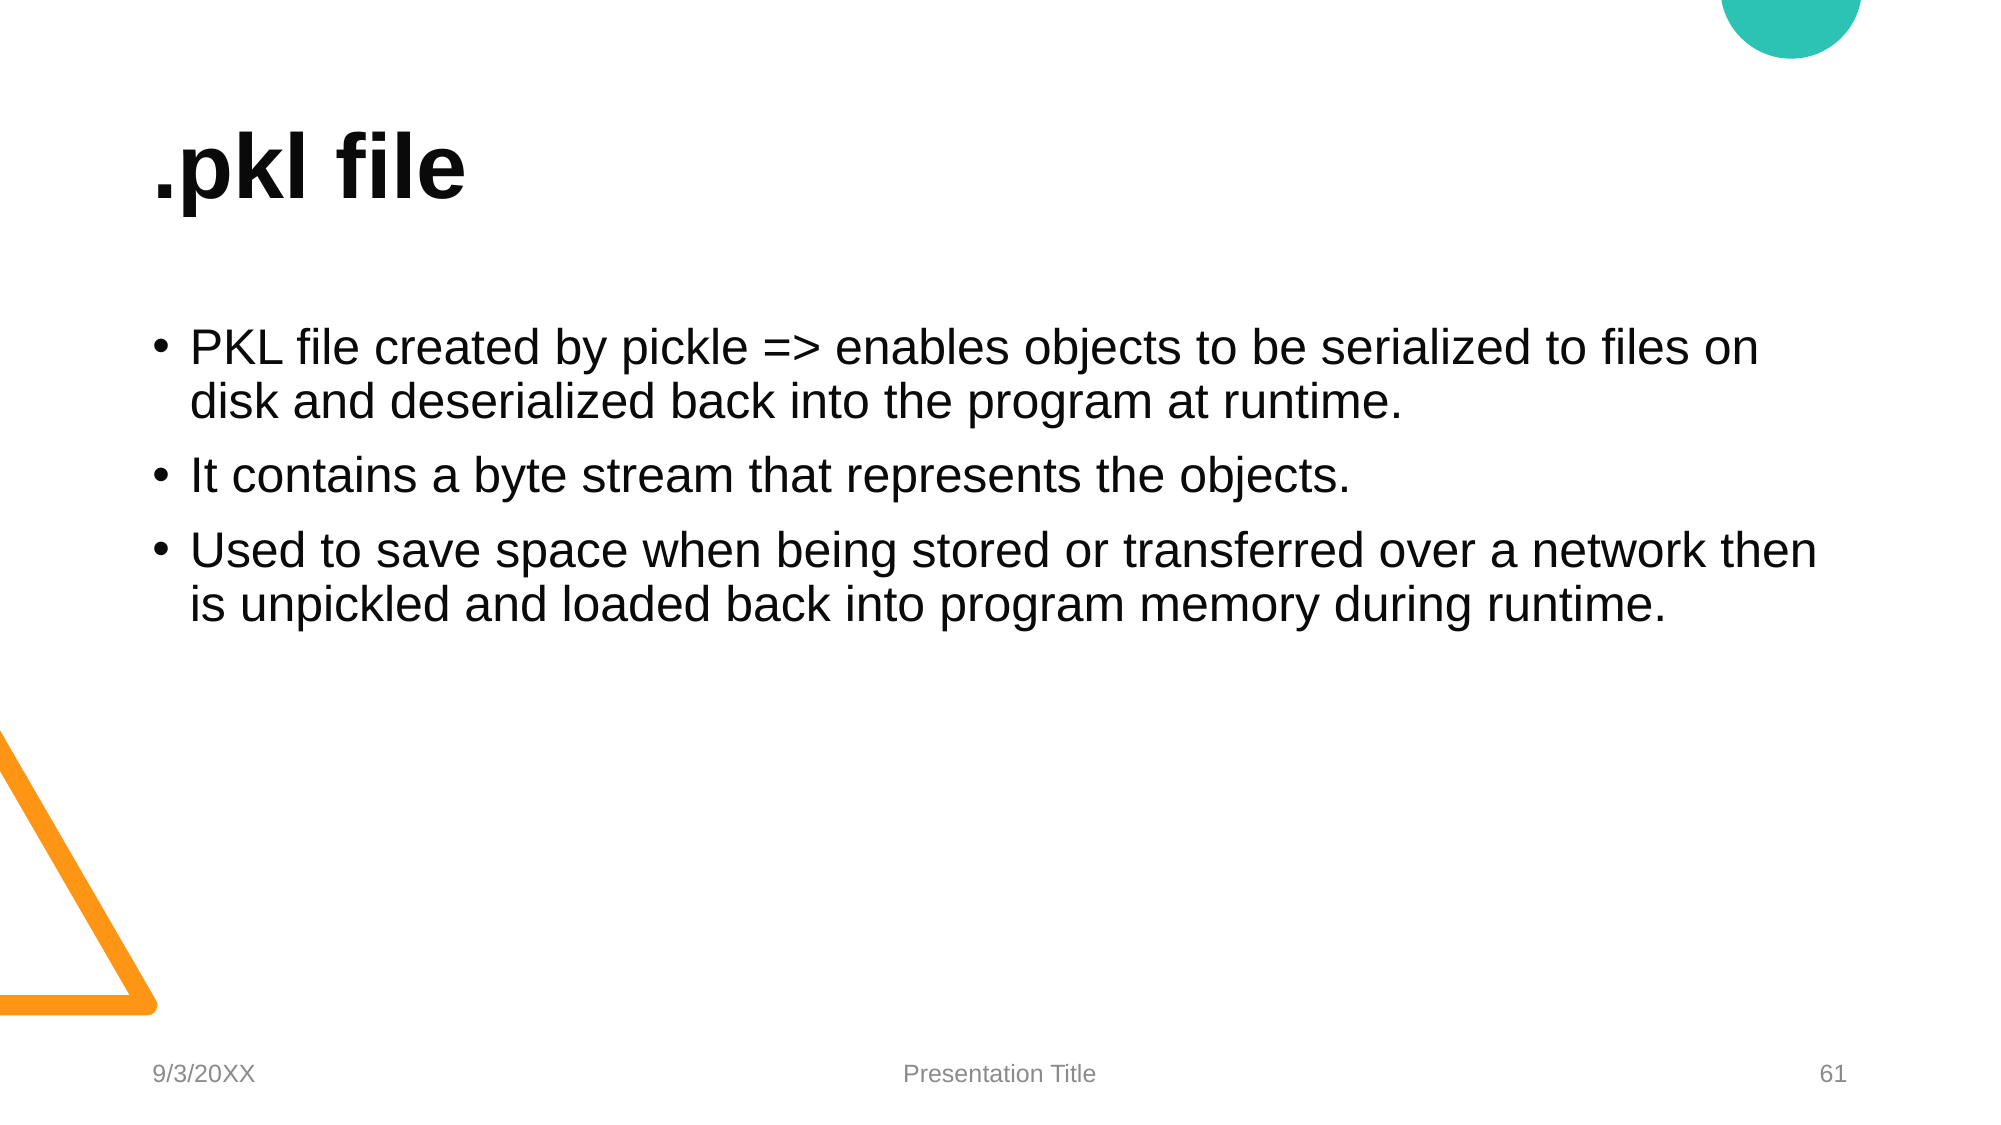

# .pkl file
PKL file created by pickle => enables objects to be serialized to files on disk and deserialized back into the program at runtime.
It contains a byte stream that represents the objects.
Used to save space when being stored or transferred over a network then is unpickled and loaded back into program memory during runtime.
9/3/20XX
Presentation Title
61